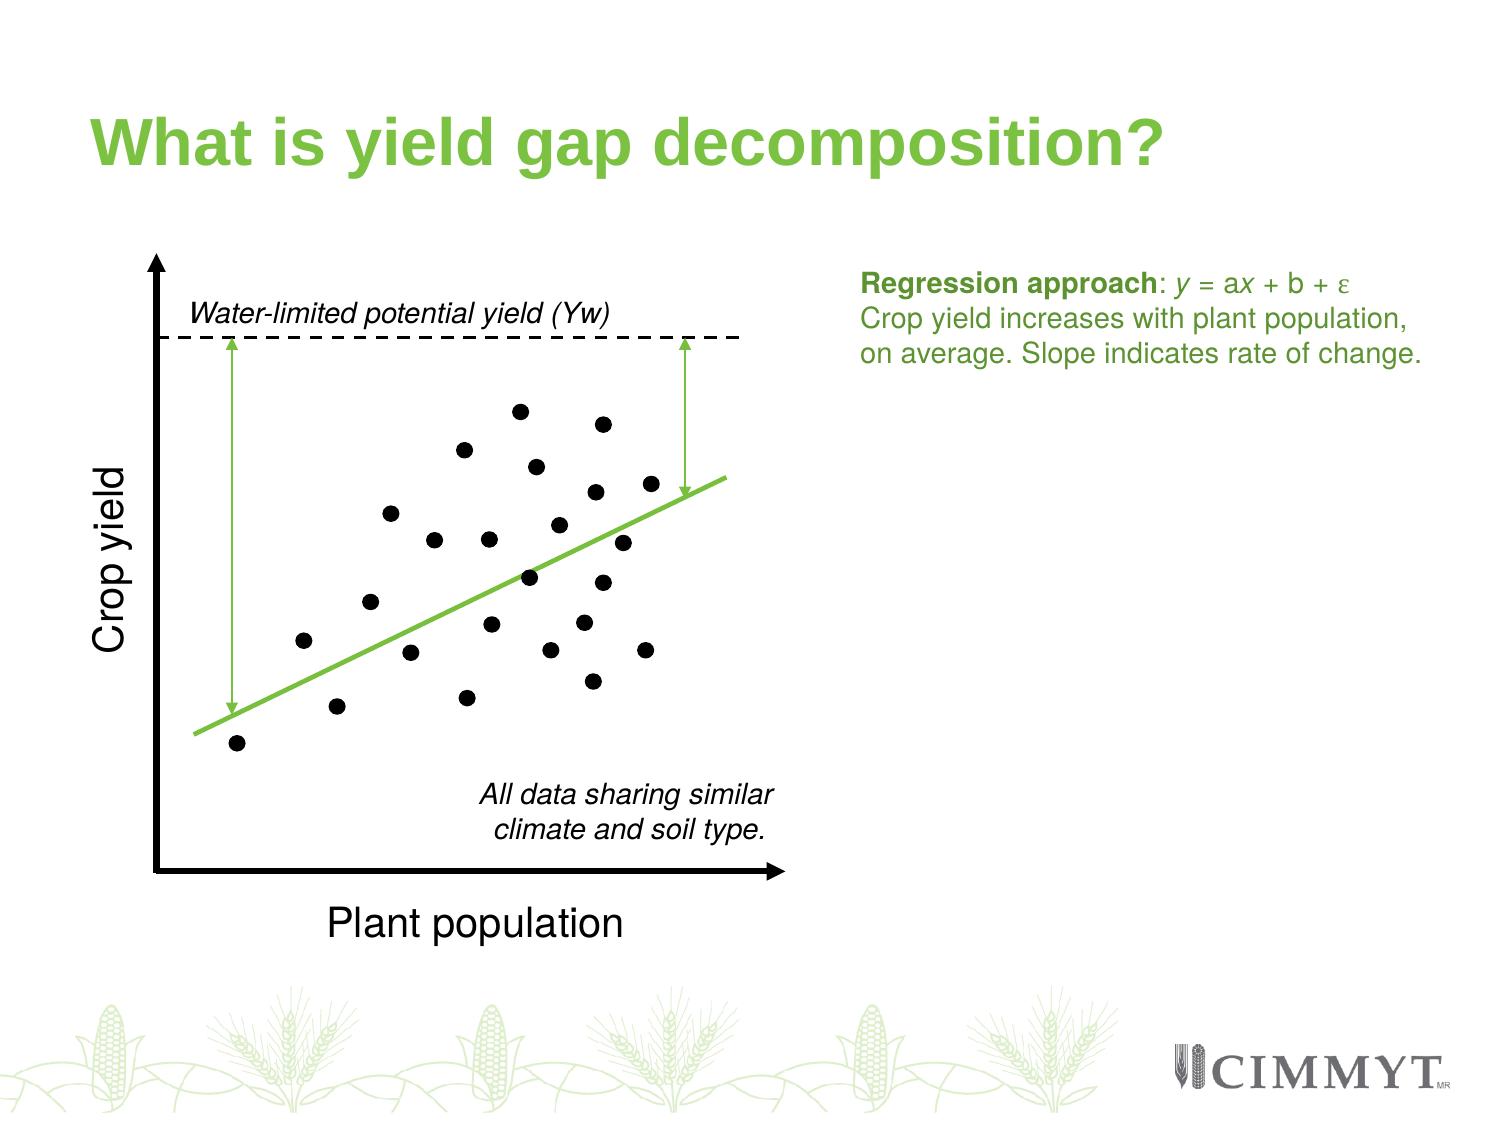

# What is yield gap decomposition?
Regression approach: y = ax + b + ε
Crop yield increases with plant population, on average. Slope indicates rate of change.
Water-limited potential yield (Yw)

Crop yield

All data sharing similar
climate and soil type.
Plant population